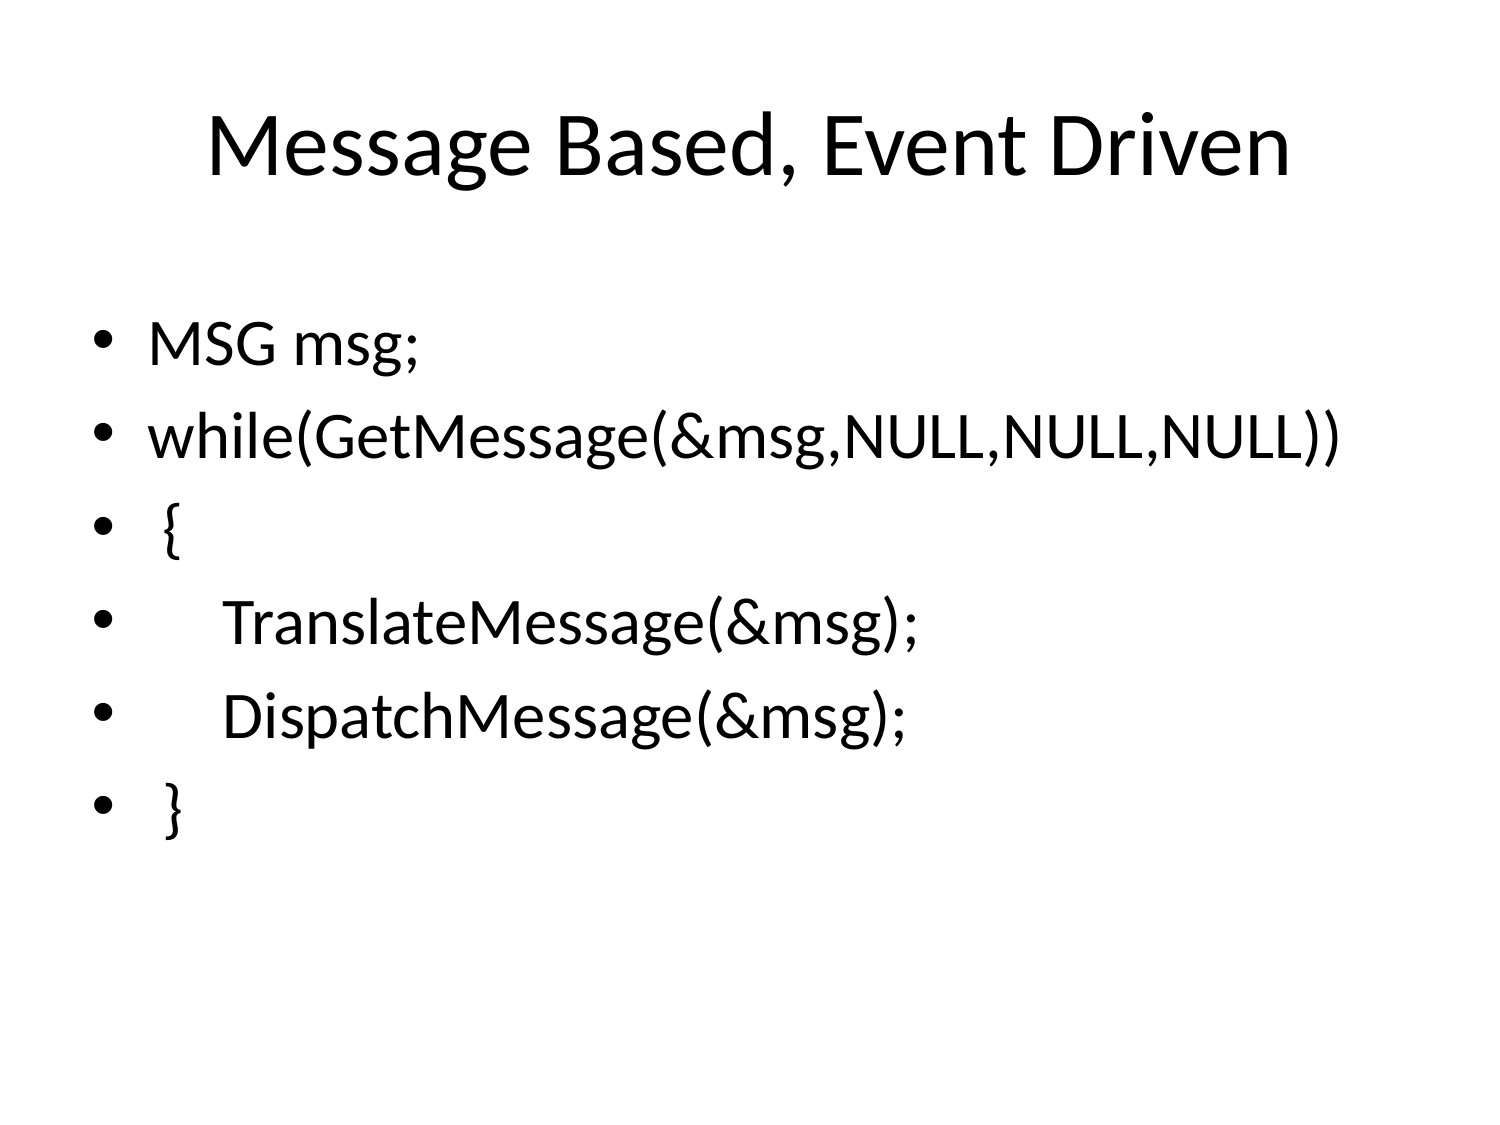

# Message Based, Event Driven
MSG msg;
while(GetMessage(&msg,NULL,NULL,NULL))
 {
     TranslateMessage(&msg);
     DispatchMessage(&msg);
 }